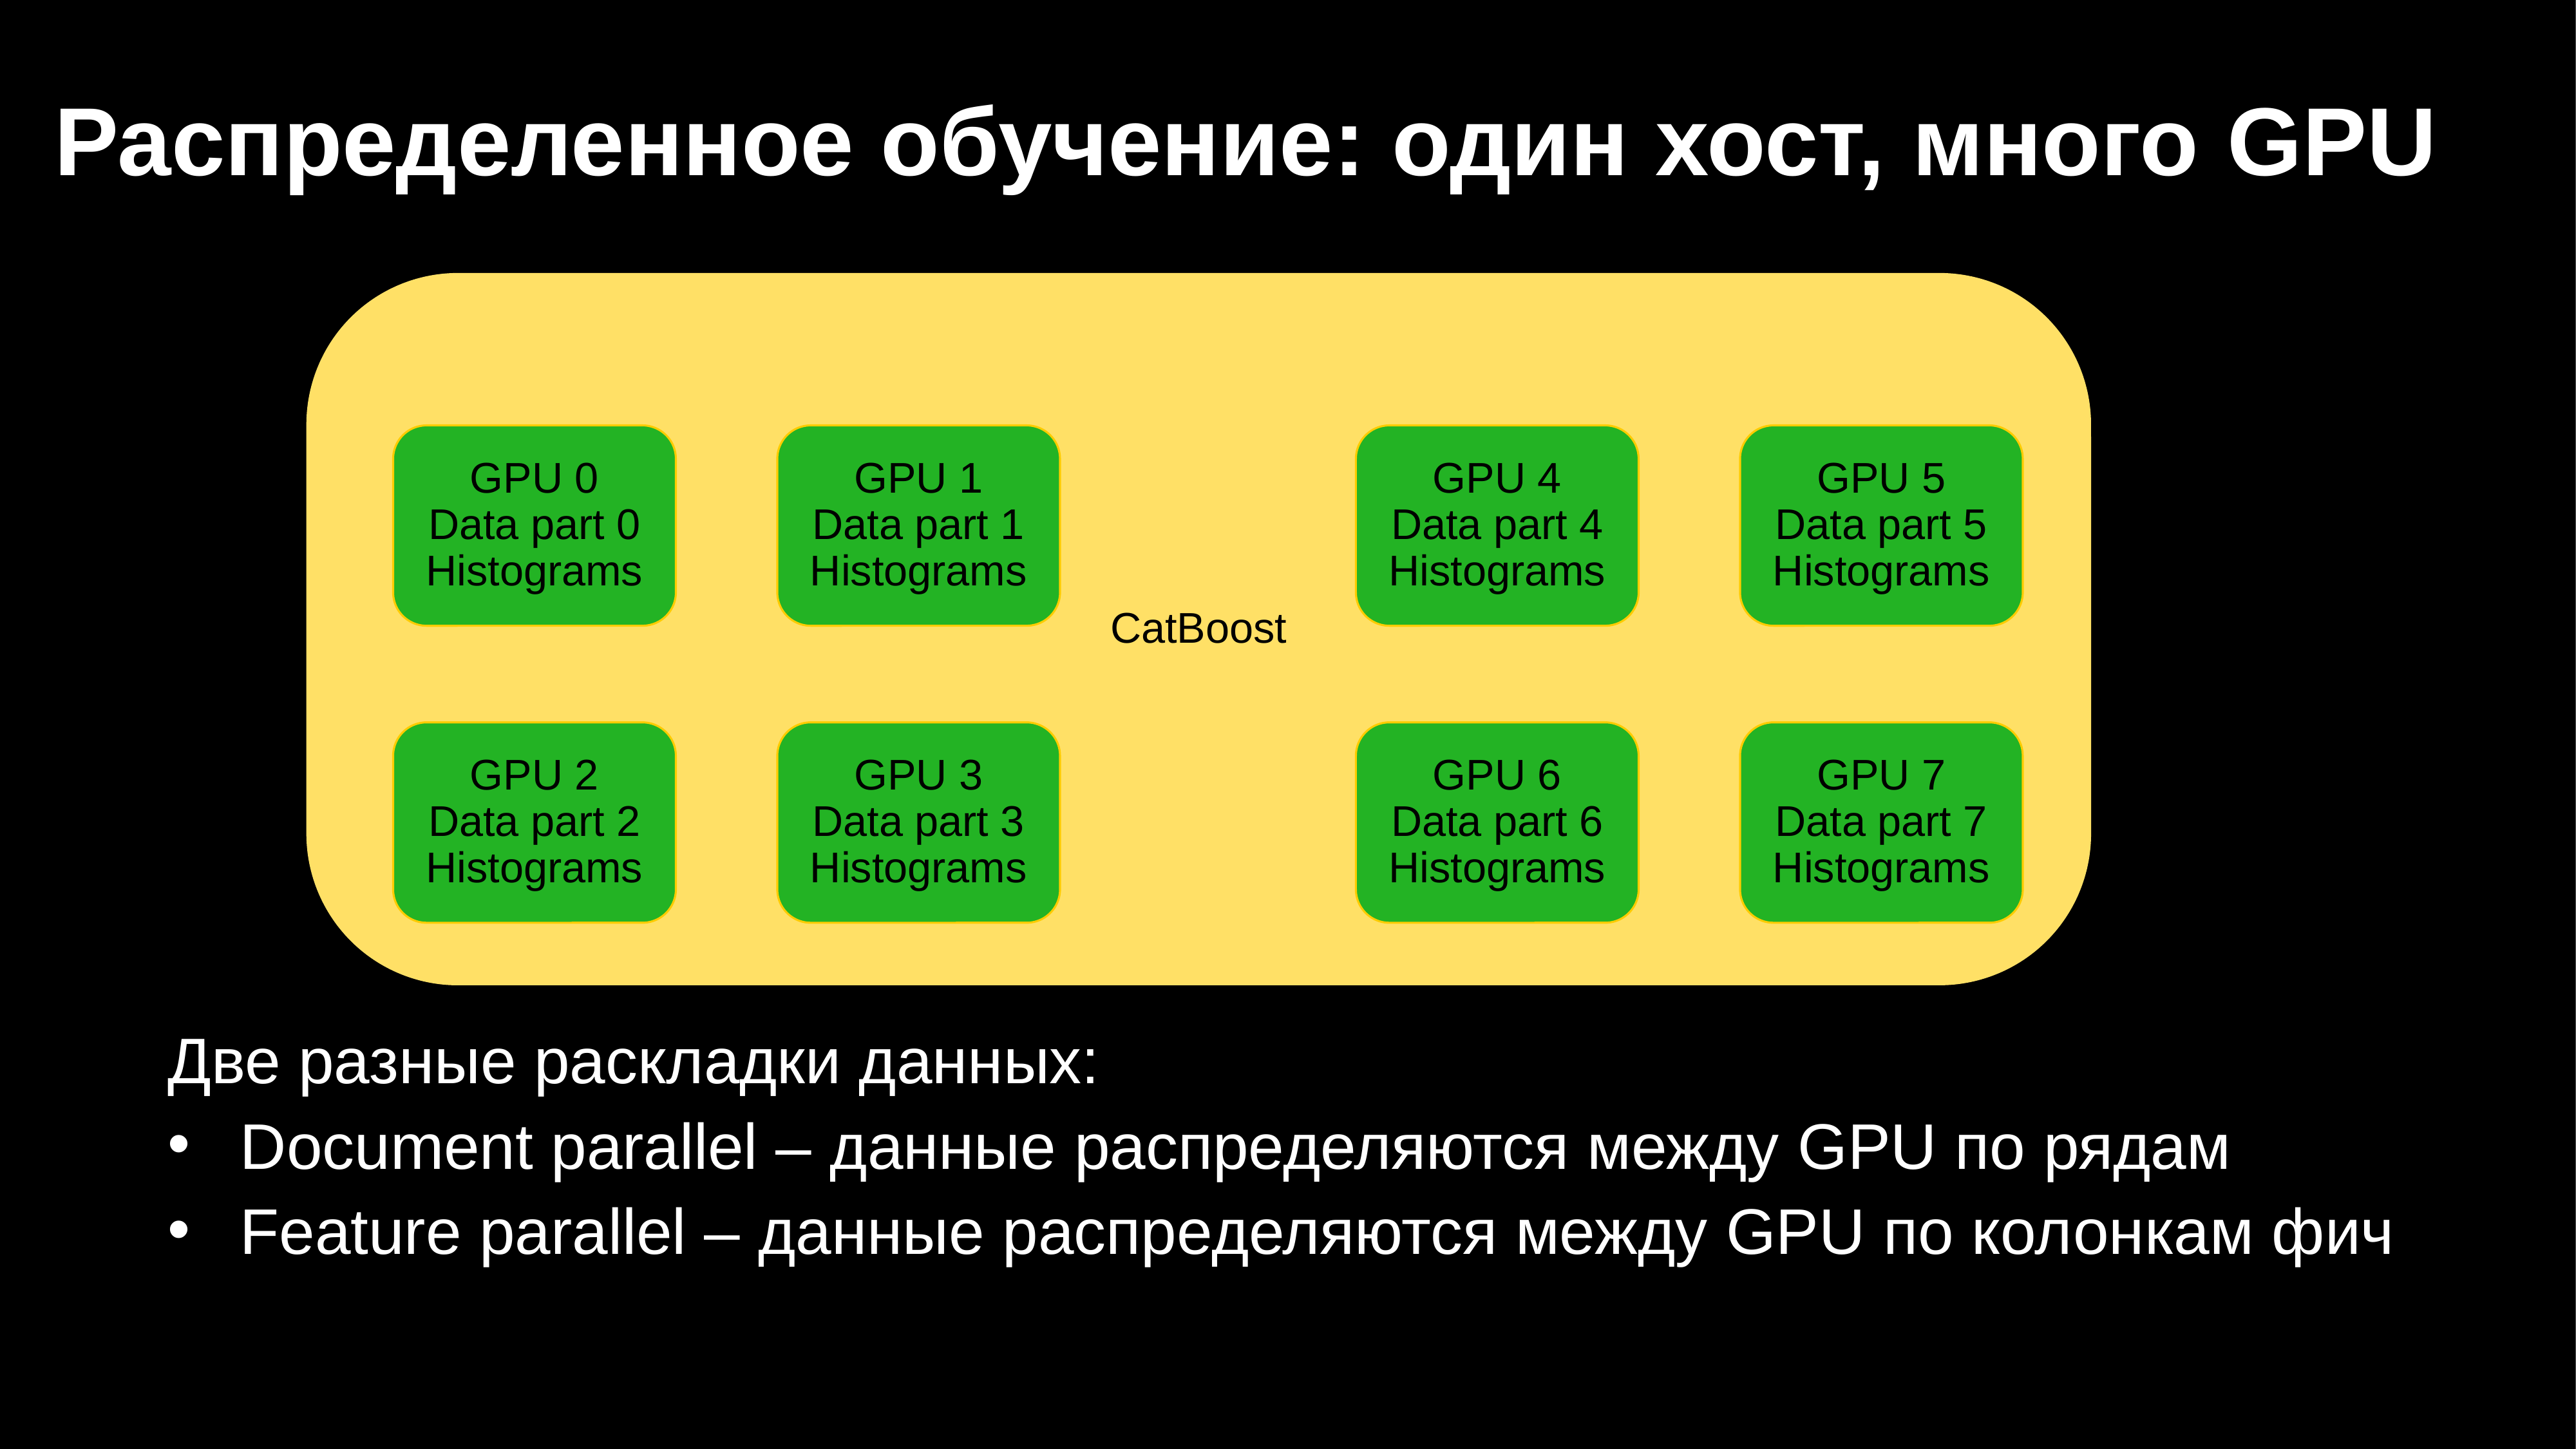

# Распределенное обучение: один хост, много GPU
CatBoost
GPU 0
Data part 0
Histograms
GPU 1
Data part 1
Histograms
GPU 4
Data part 4
Histograms
GPU 5
Data part 5
Histograms
GPU 2
Data part 2
Histograms
GPU 3
Data part 3
Histograms
GPU 6
Data part 6
Histograms
GPU 7
Data part 7
Histograms
Две разные раскладки данных:
Document parallel – данные распределяются между GPU по рядам
Feature parallel – данные распределяются между GPU по колонкам фич